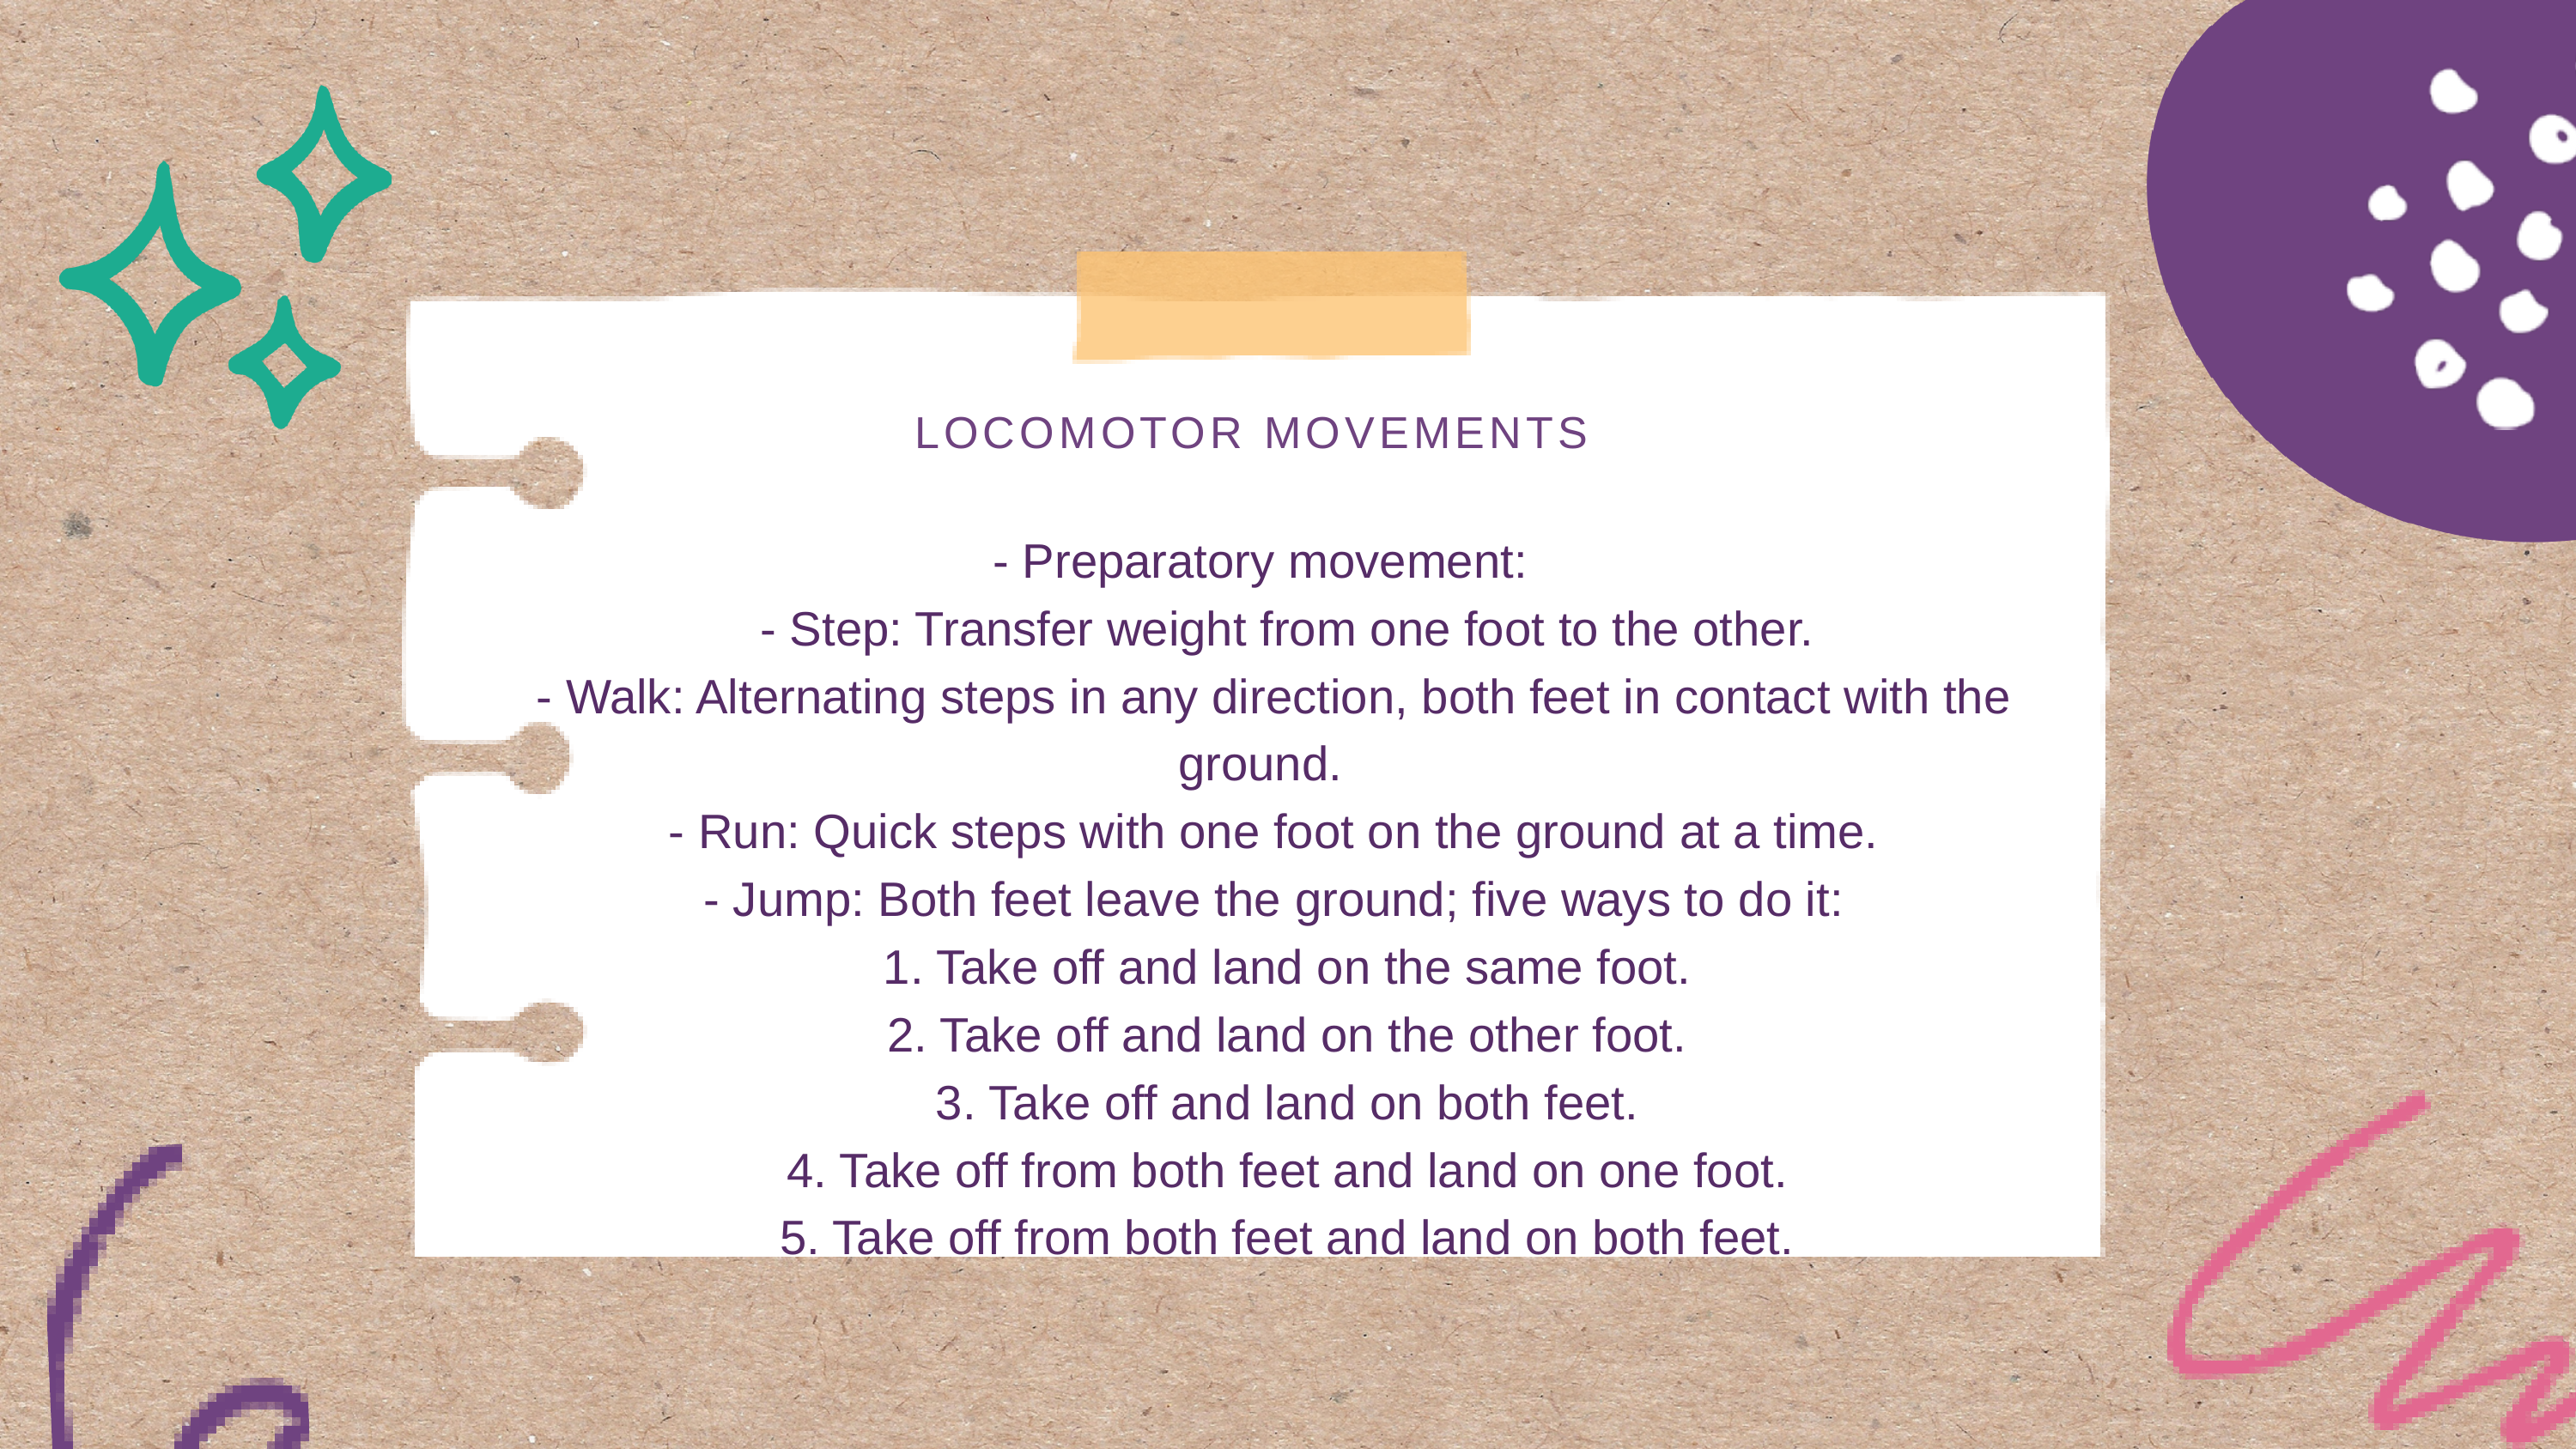

LOCOMOTOR MOVEMENTS
- Preparatory movement:
    - Step: Transfer weight from one foot to the other.
  - Walk: Alternating steps in any direction, both feet in contact with the ground.
  - Run: Quick steps with one foot on the ground at a time.
  - Jump: Both feet leave the ground; five ways to do it:
    1. Take off and land on the same foot.
    2. Take off and land on the other foot.
    3. Take off and land on both feet.
    4. Take off from both feet and land on one foot.
    5. Take off from both feet and land on both feet.